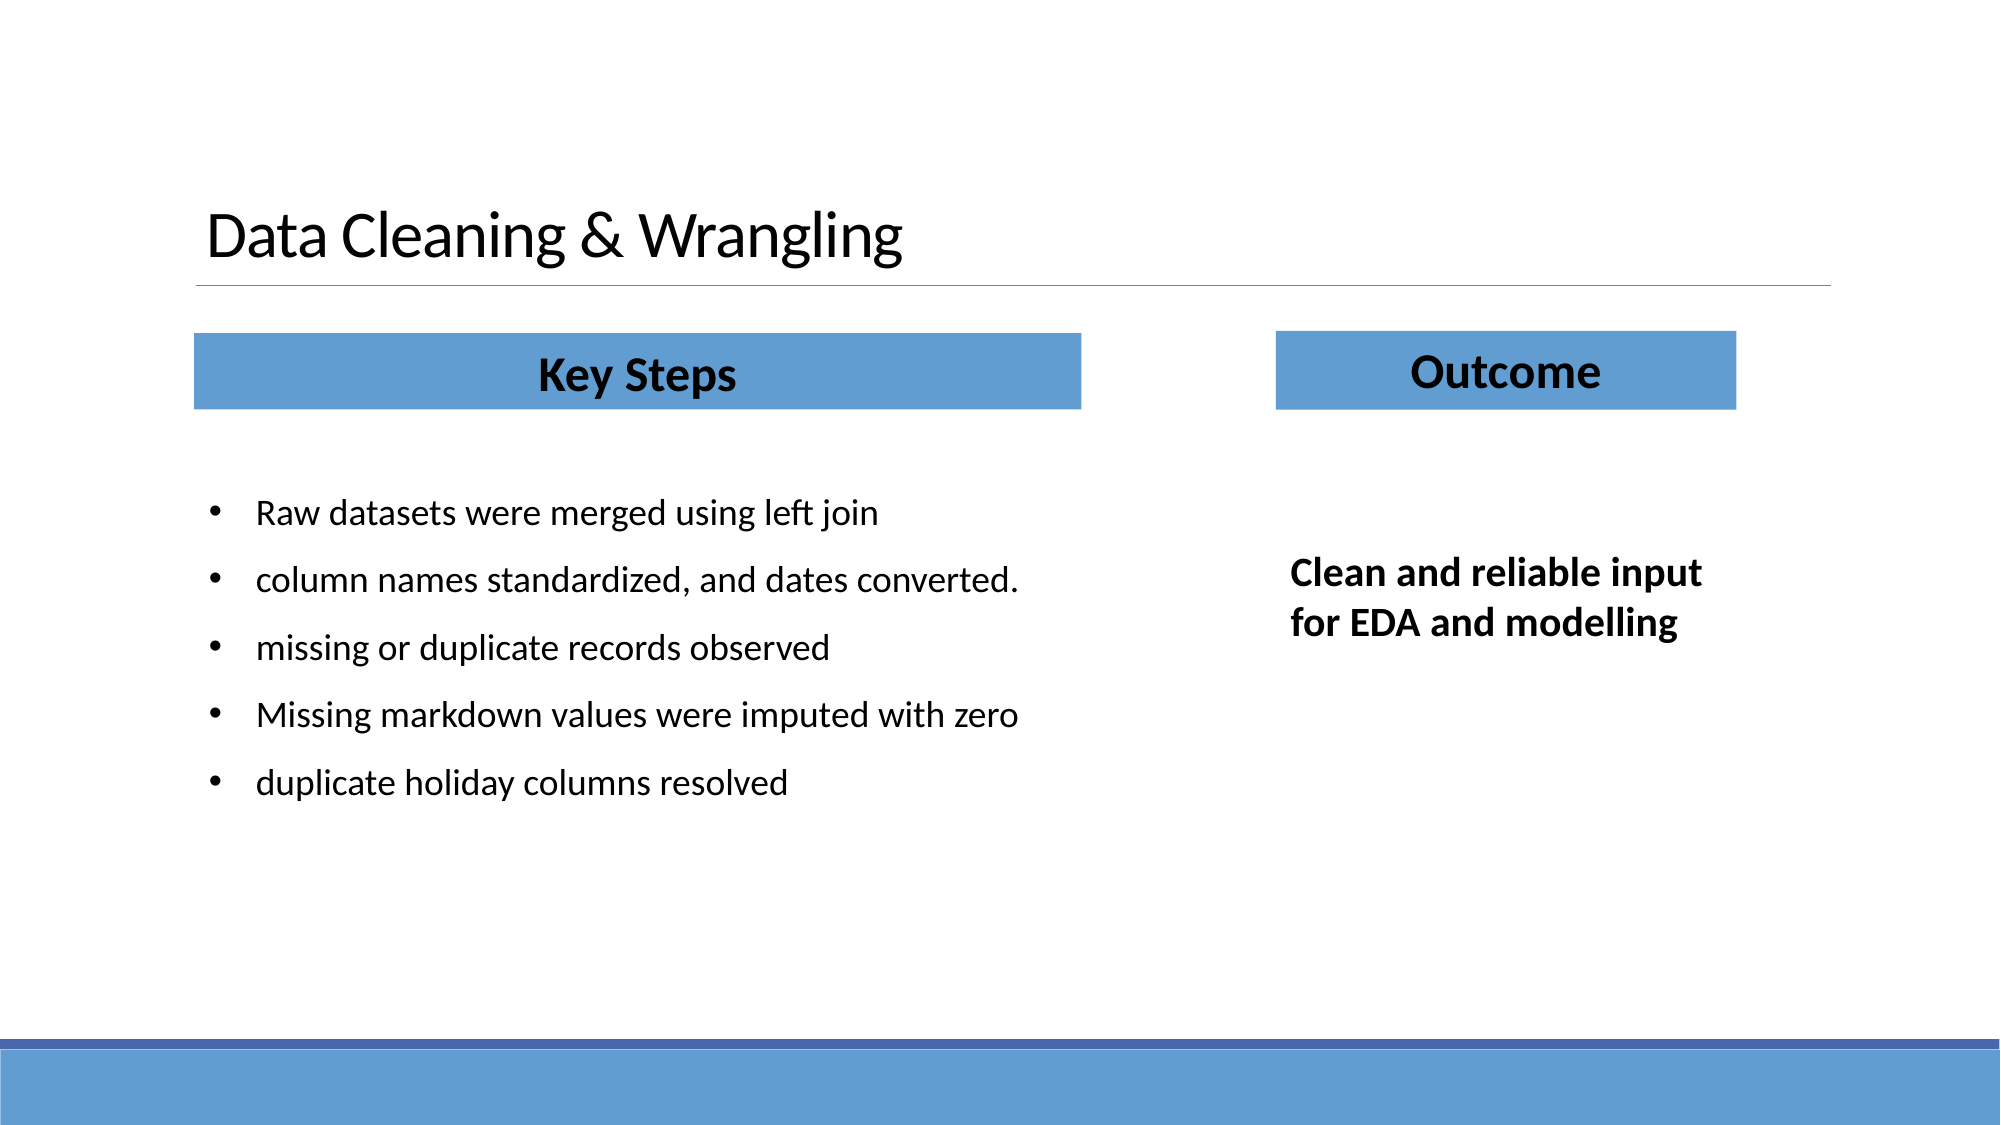

# Data Cleaning & Wrangling
Outcome
Key Steps
Raw datasets were merged using left join
column names standardized, and dates converted.
missing or duplicate records observed
Missing markdown values were imputed with zero
duplicate holiday columns resolved
Clean and reliable input for EDA and modelling